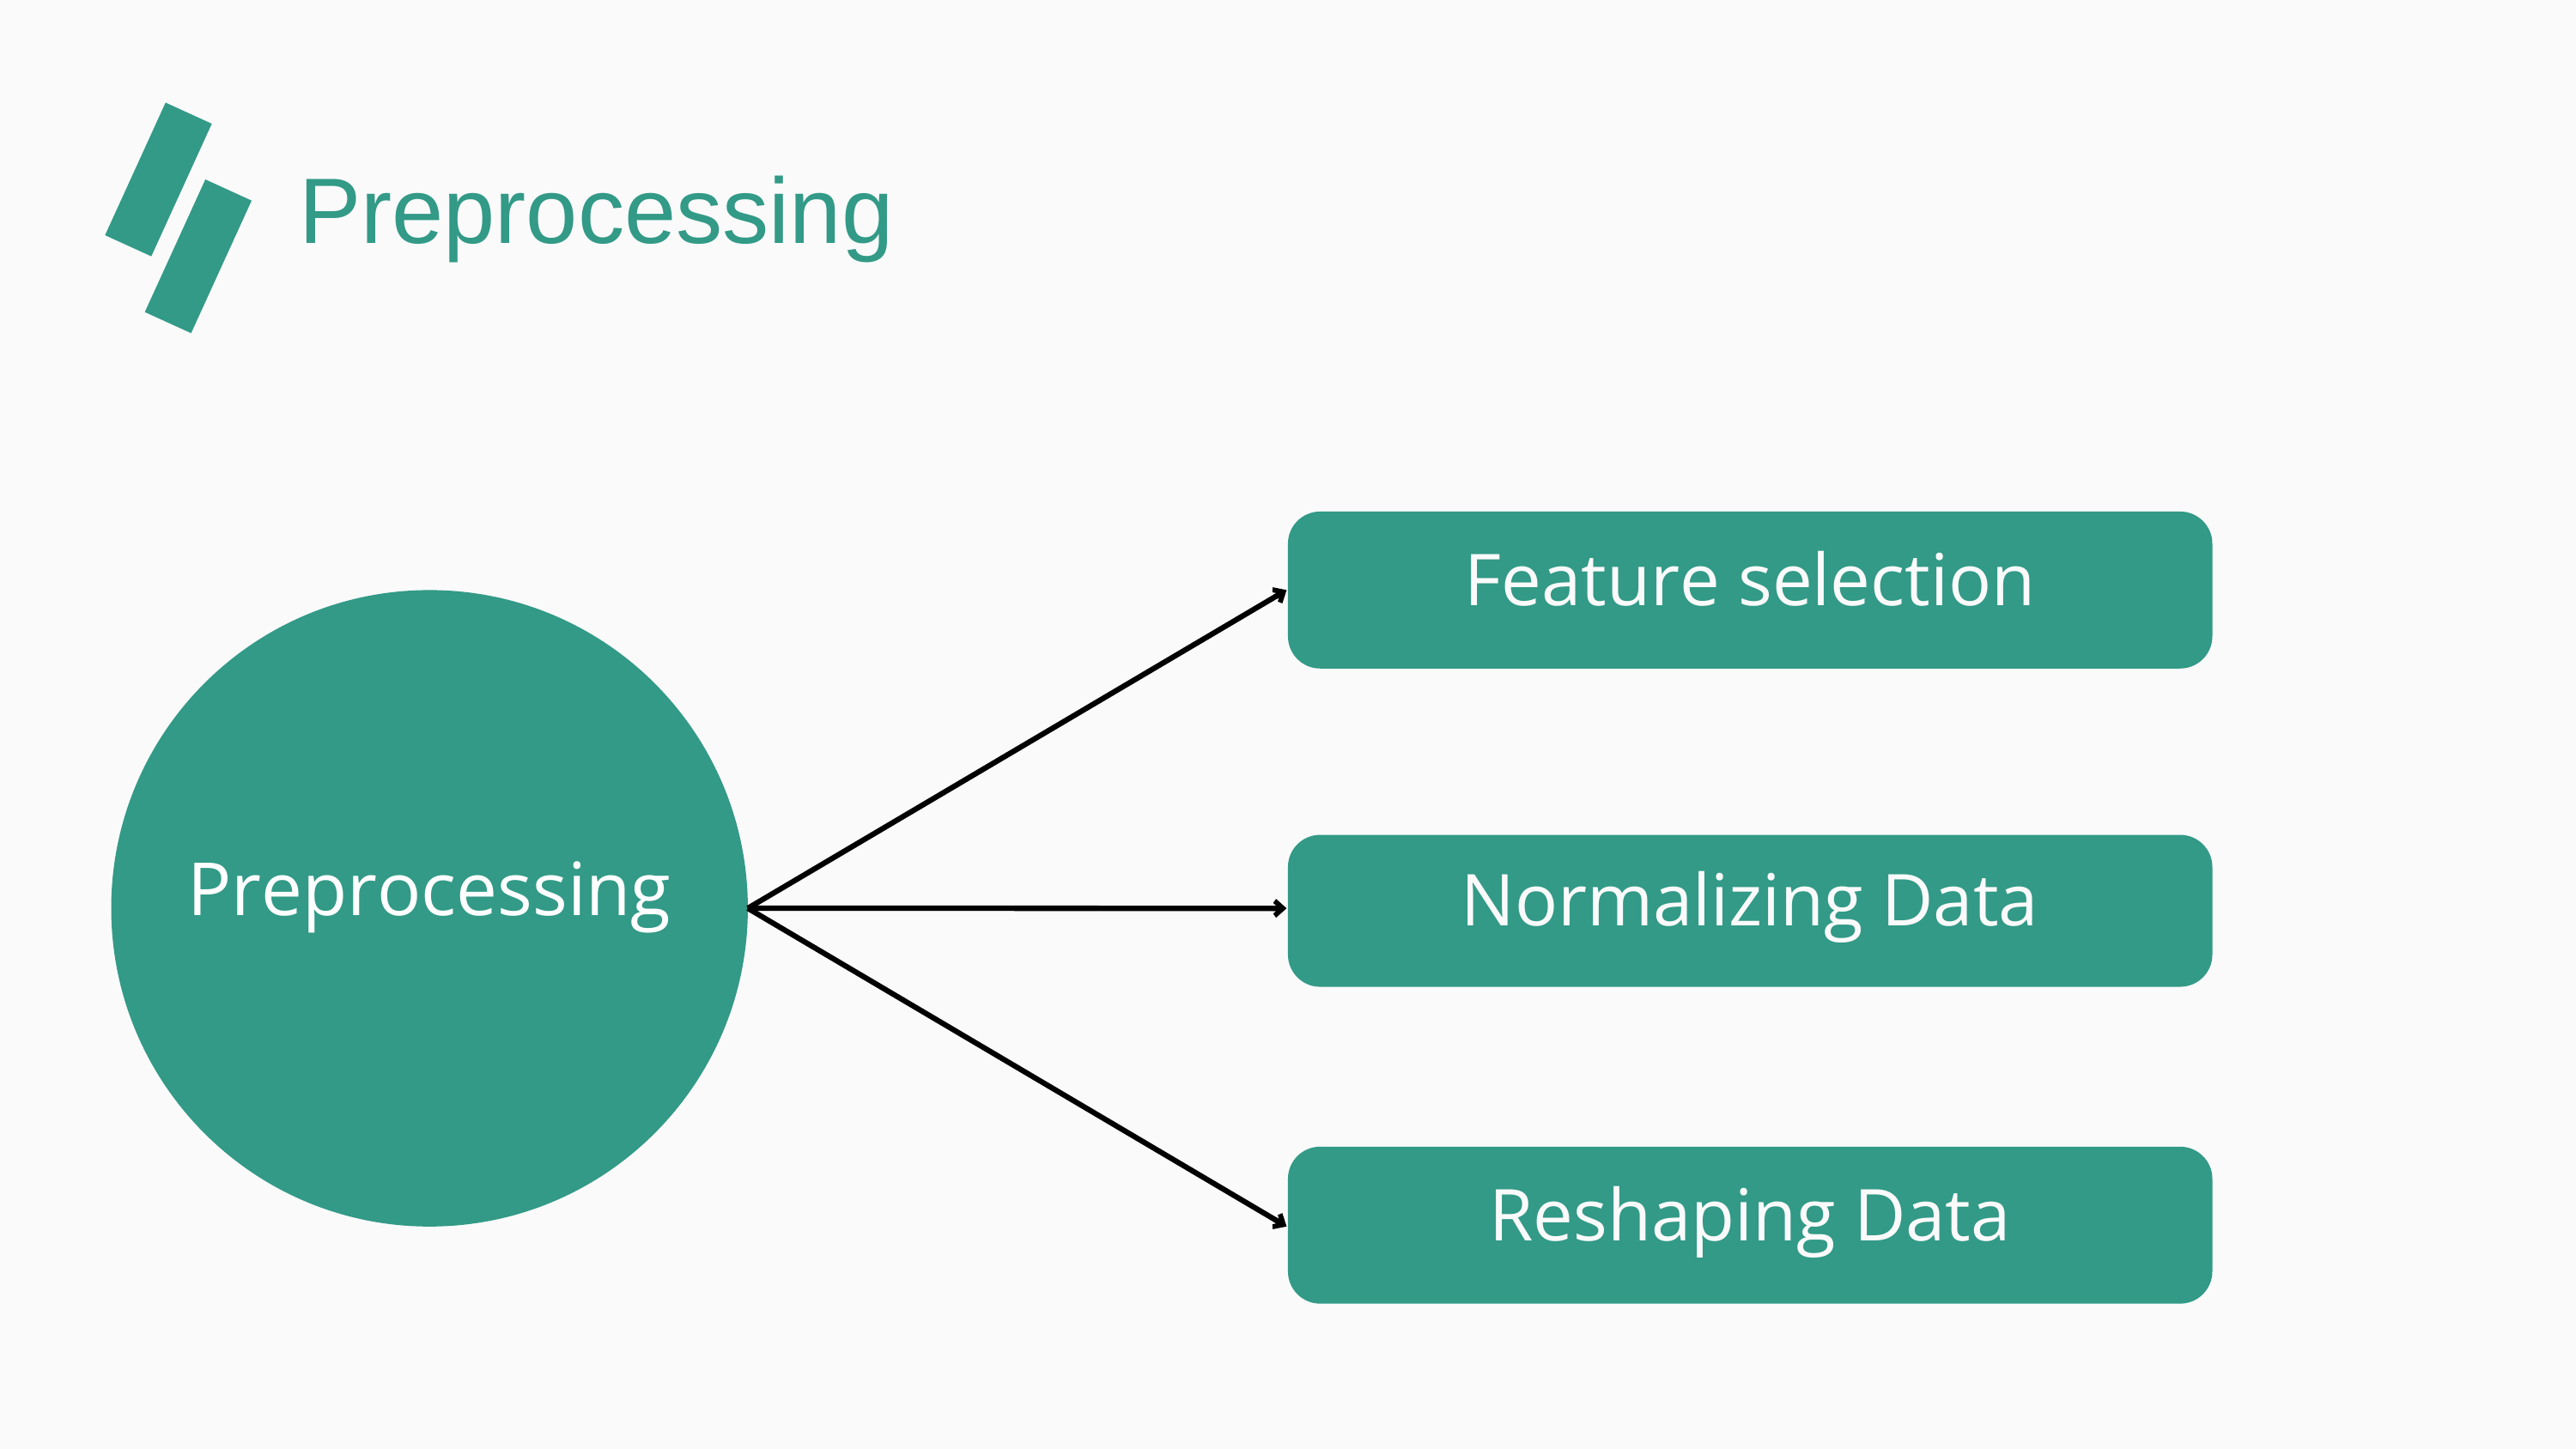

Preprocessing

Feature selection

Preprocessing

Normalizing Data

Reshaping Data